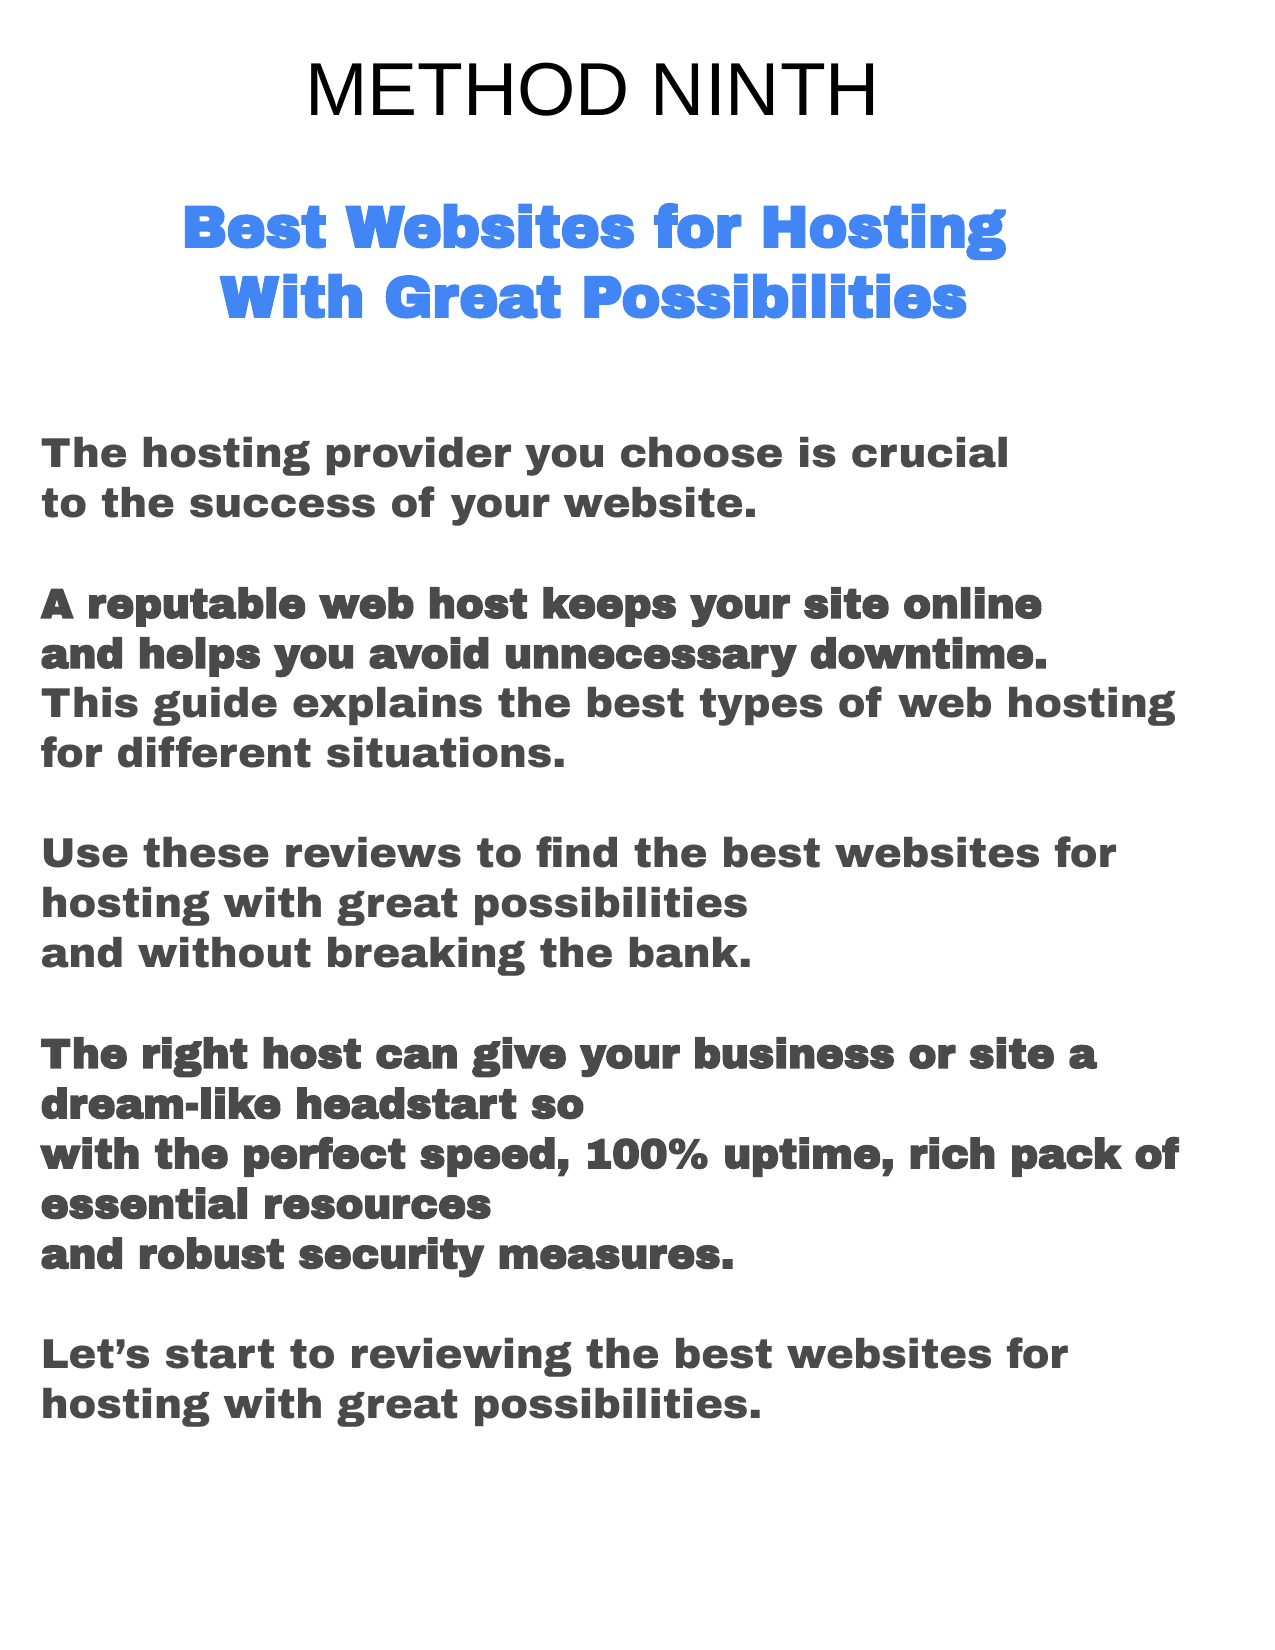

METHOD NINTH
Best Websites for Hosting
  With Great Possibilities

The hosting provider you choose is crucial
to the success of your website.
A reputable web host keeps your site online
and helps you avoid unnecessary downtime.
This guide explains the best types of web hosting
for different situations.
Use these reviews to find the best websites for hosting with great possibilities
and without breaking the bank.

The right host can give your business or site a dream-like headstart so
with the perfect speed, 100% uptime, rich pack of essential resources
and robust security measures.
Let’s start to reviewing the best websites for hosting with great possibilities.